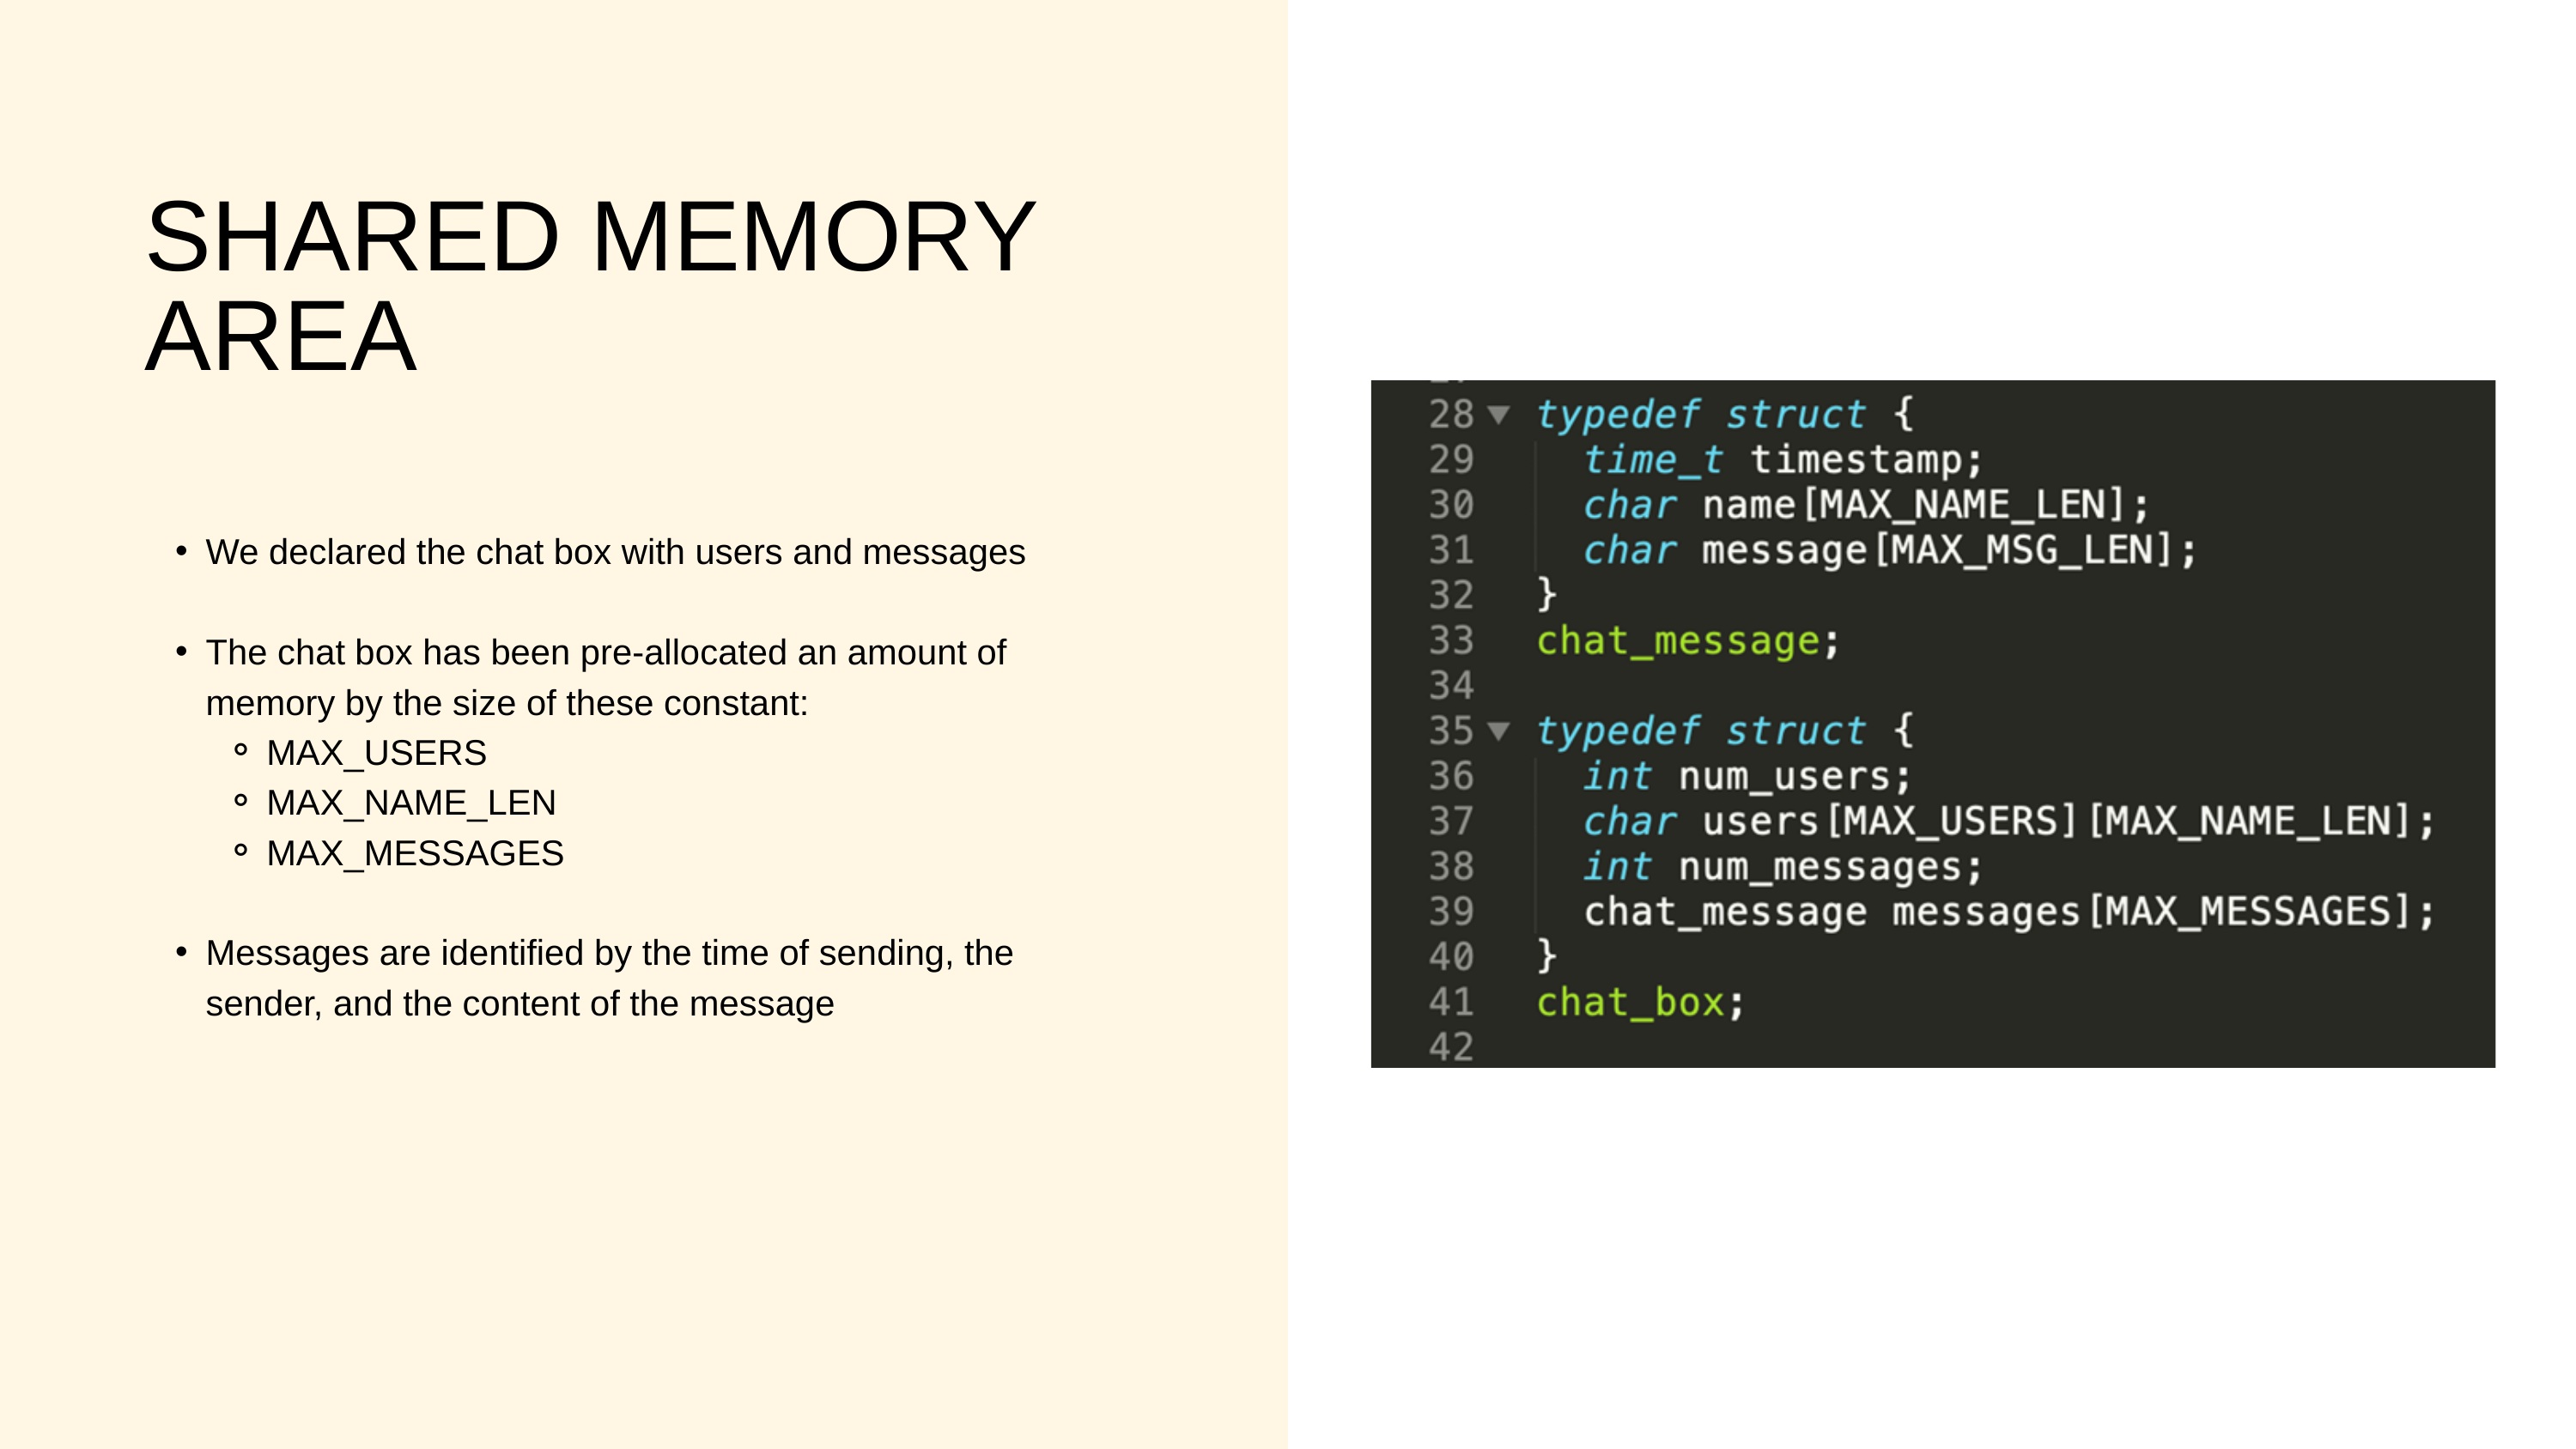

SHARED MEMORY AREA

We declared the chat box with users and messages

The chat box has been pre-allocated an amount of memory by the size of these constant:
MAX_USERS
MAX_NAME_LEN
MAX_MESSAGES

Messages are identified by the time of sending, the sender, and the content of the message